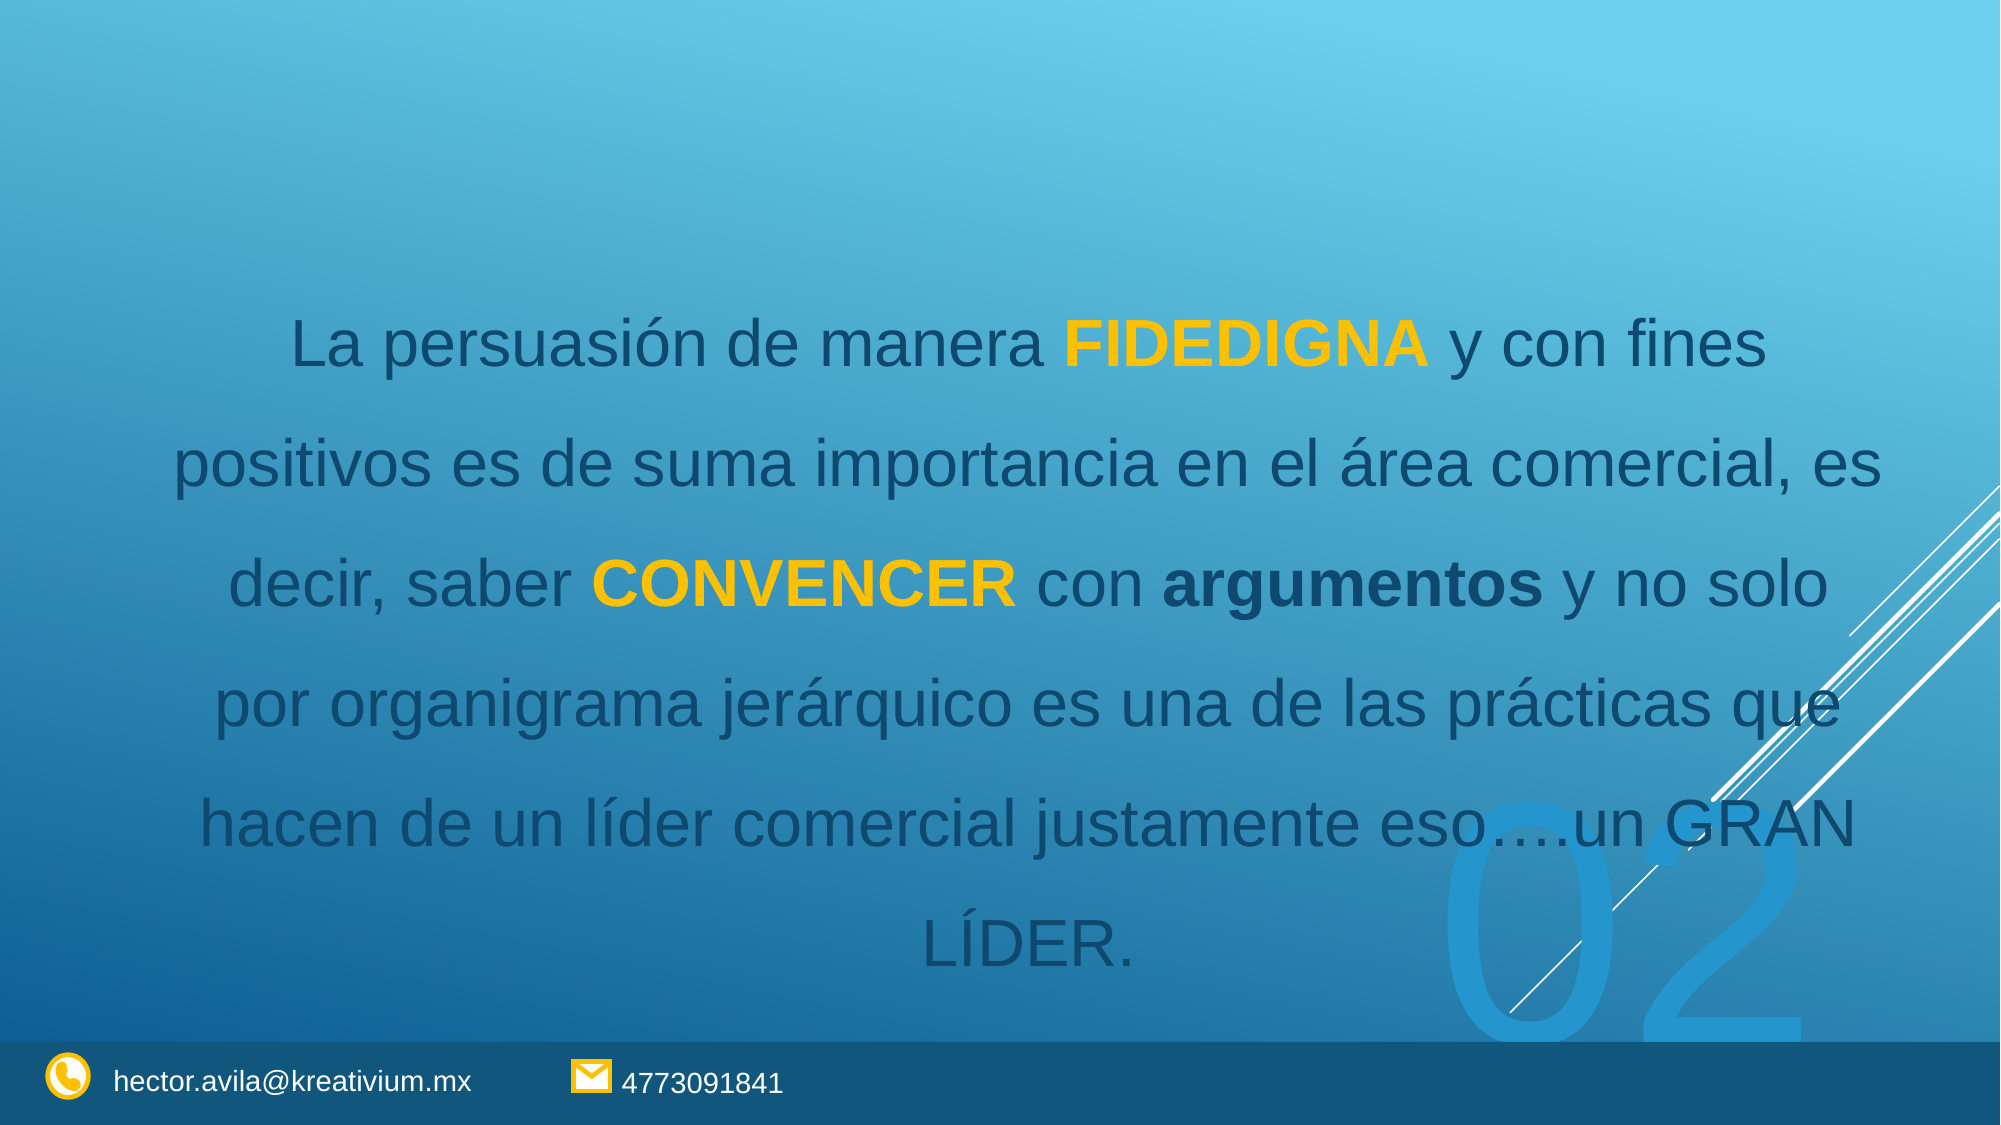

La persuasión de manera FIDEDIGNA y con fines positivos es de suma importancia en el área comercial, es decir, saber CONVENCER con argumentos y no solo por organigrama jerárquico es una de las prácticas que hacen de un líder comercial justamente eso….un GRAN LÍDER.

02

hector.avila@kreativium.mx
4773091841